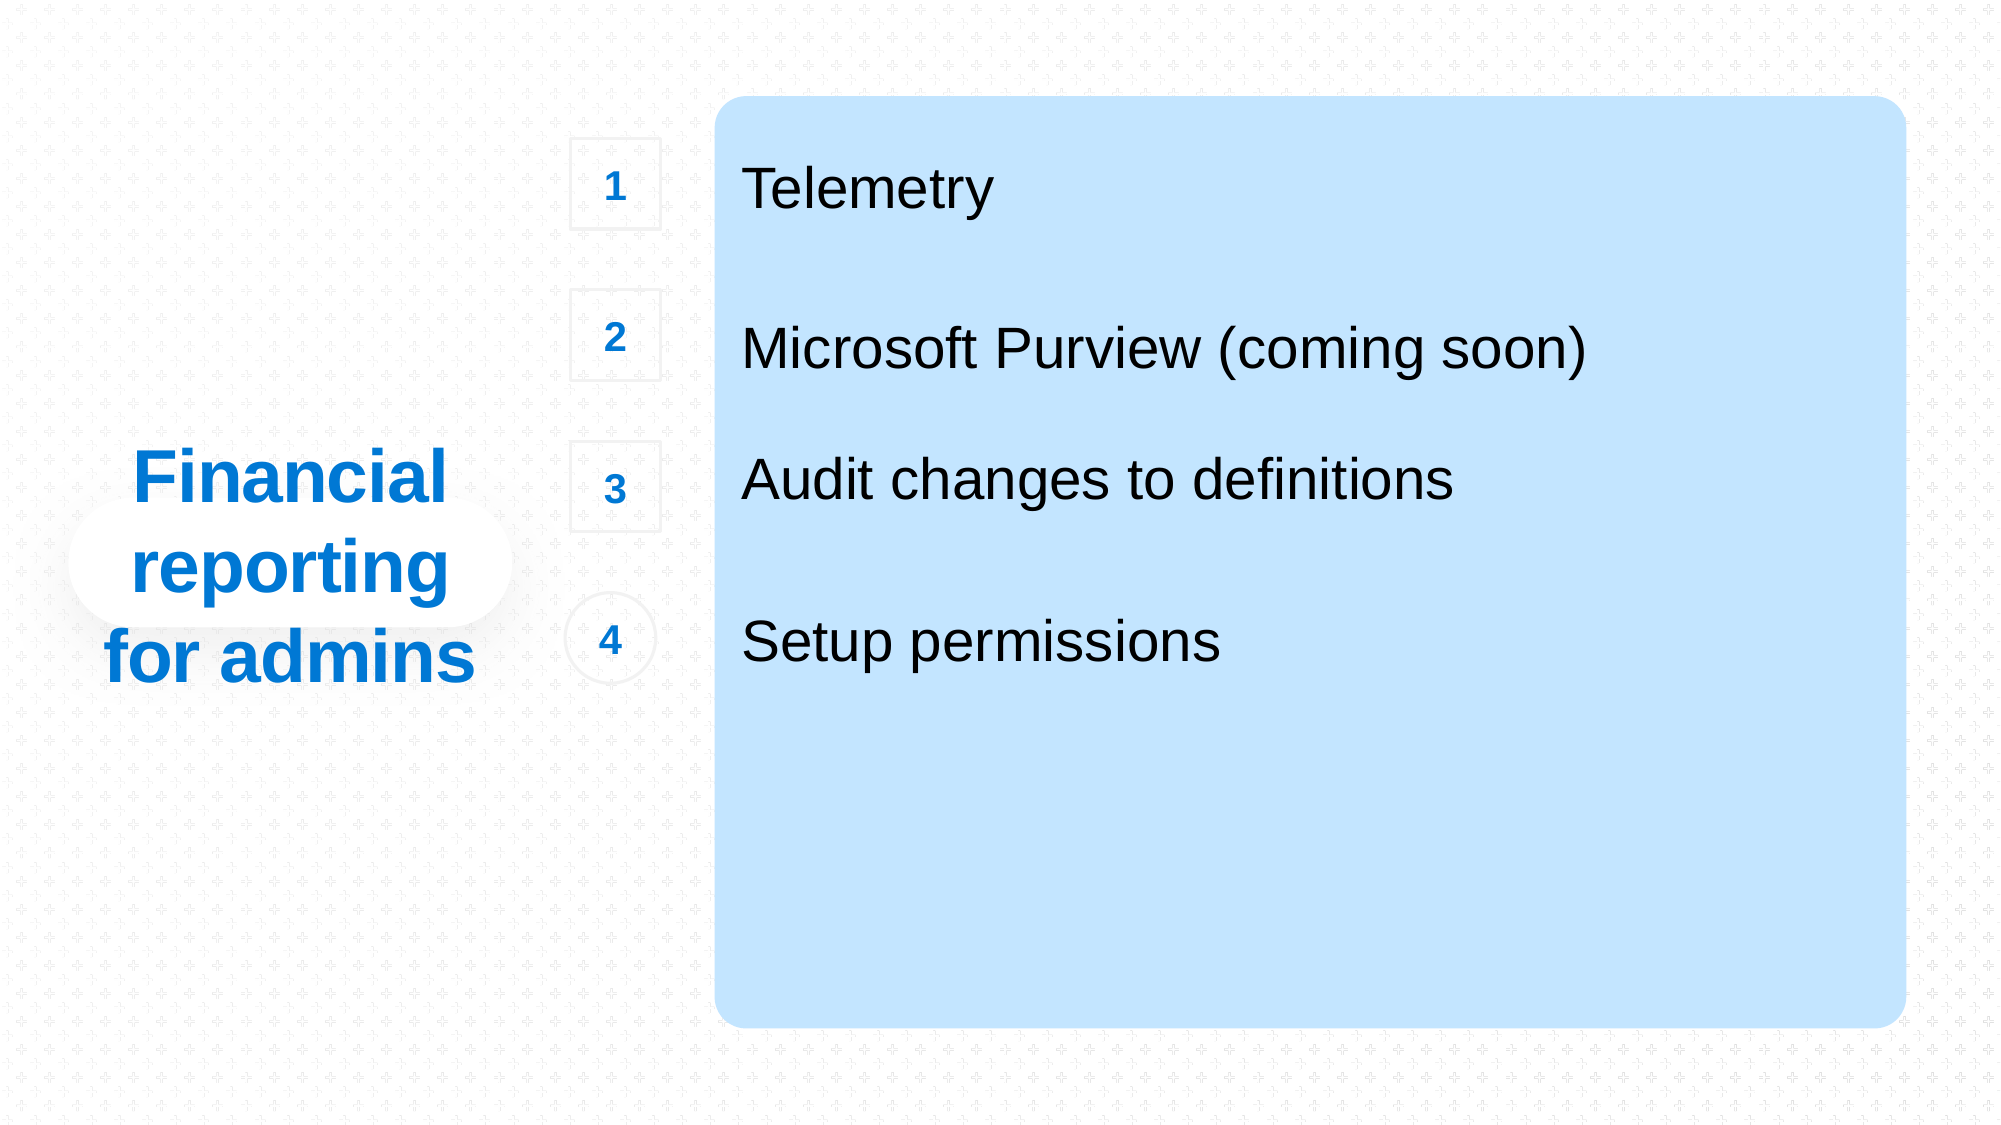

1
Telemetry
2
Microsoft Purview (coming soon)
# Financial reporting for admins
3
Audit changes to definitions
4
Setup permissions